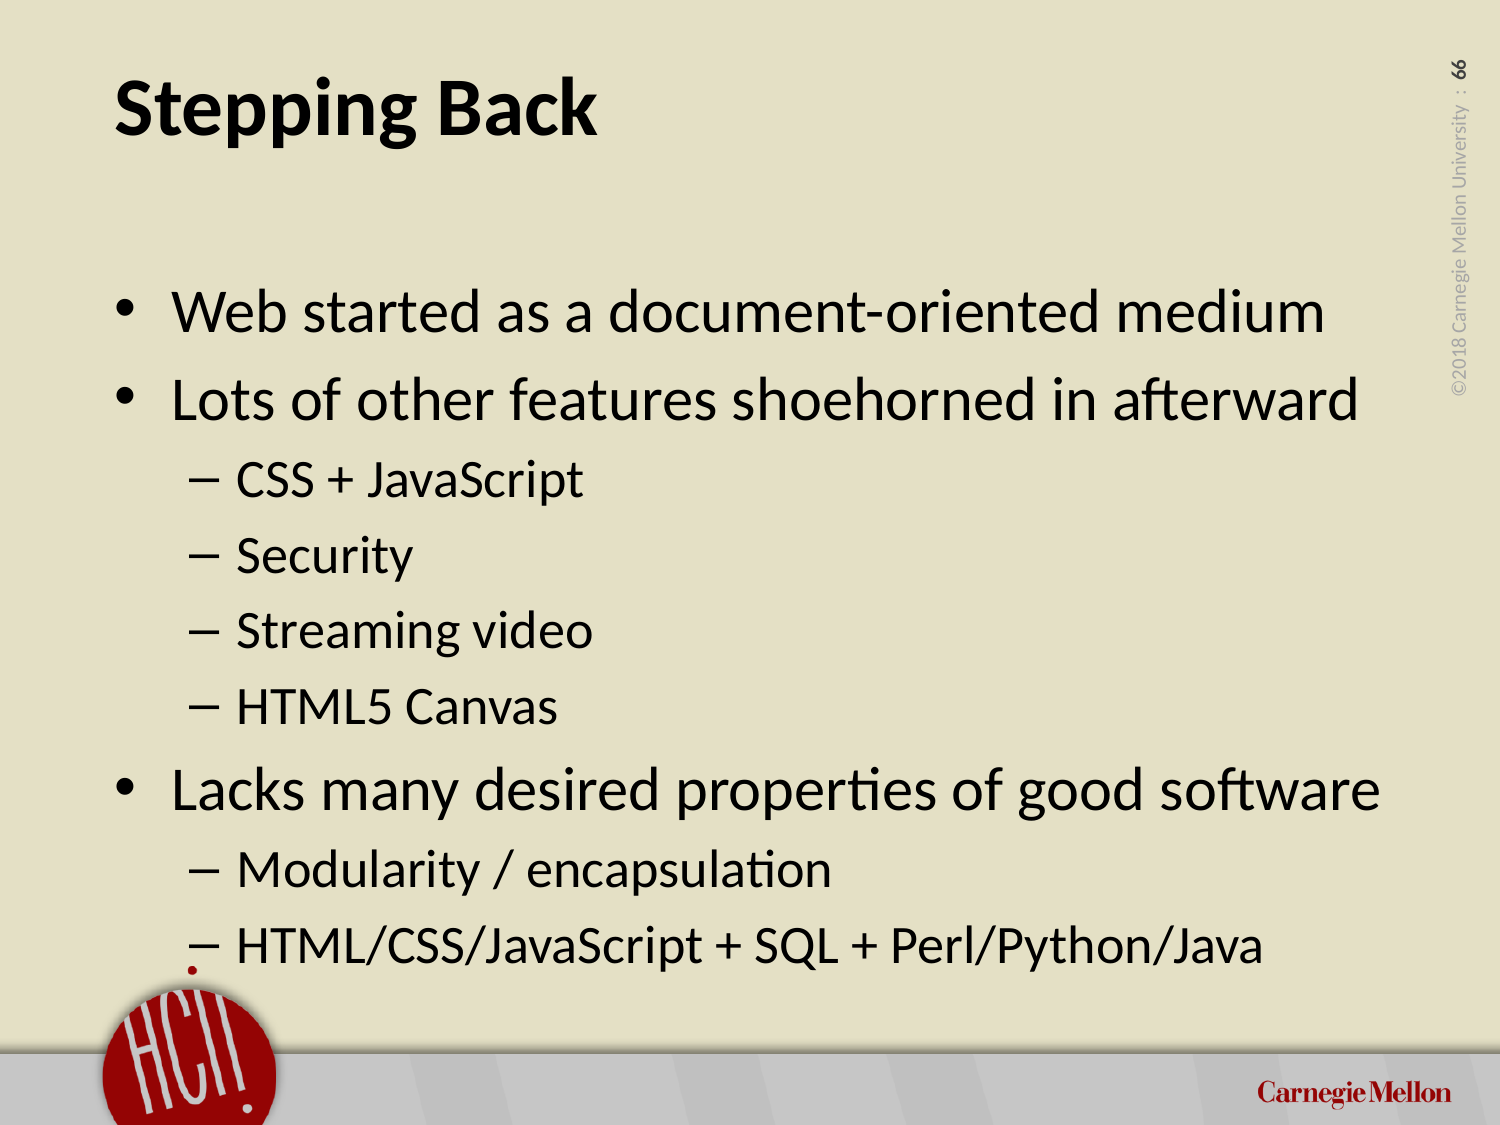

# Stepping Back
Web started as a document-oriented medium
Lots of other features shoehorned in afterward
CSS + JavaScript
Security
Streaming video
HTML5 Canvas
Lacks many desired properties of good software
Modularity / encapsulation
HTML/CSS/JavaScript + SQL + Perl/Python/Java